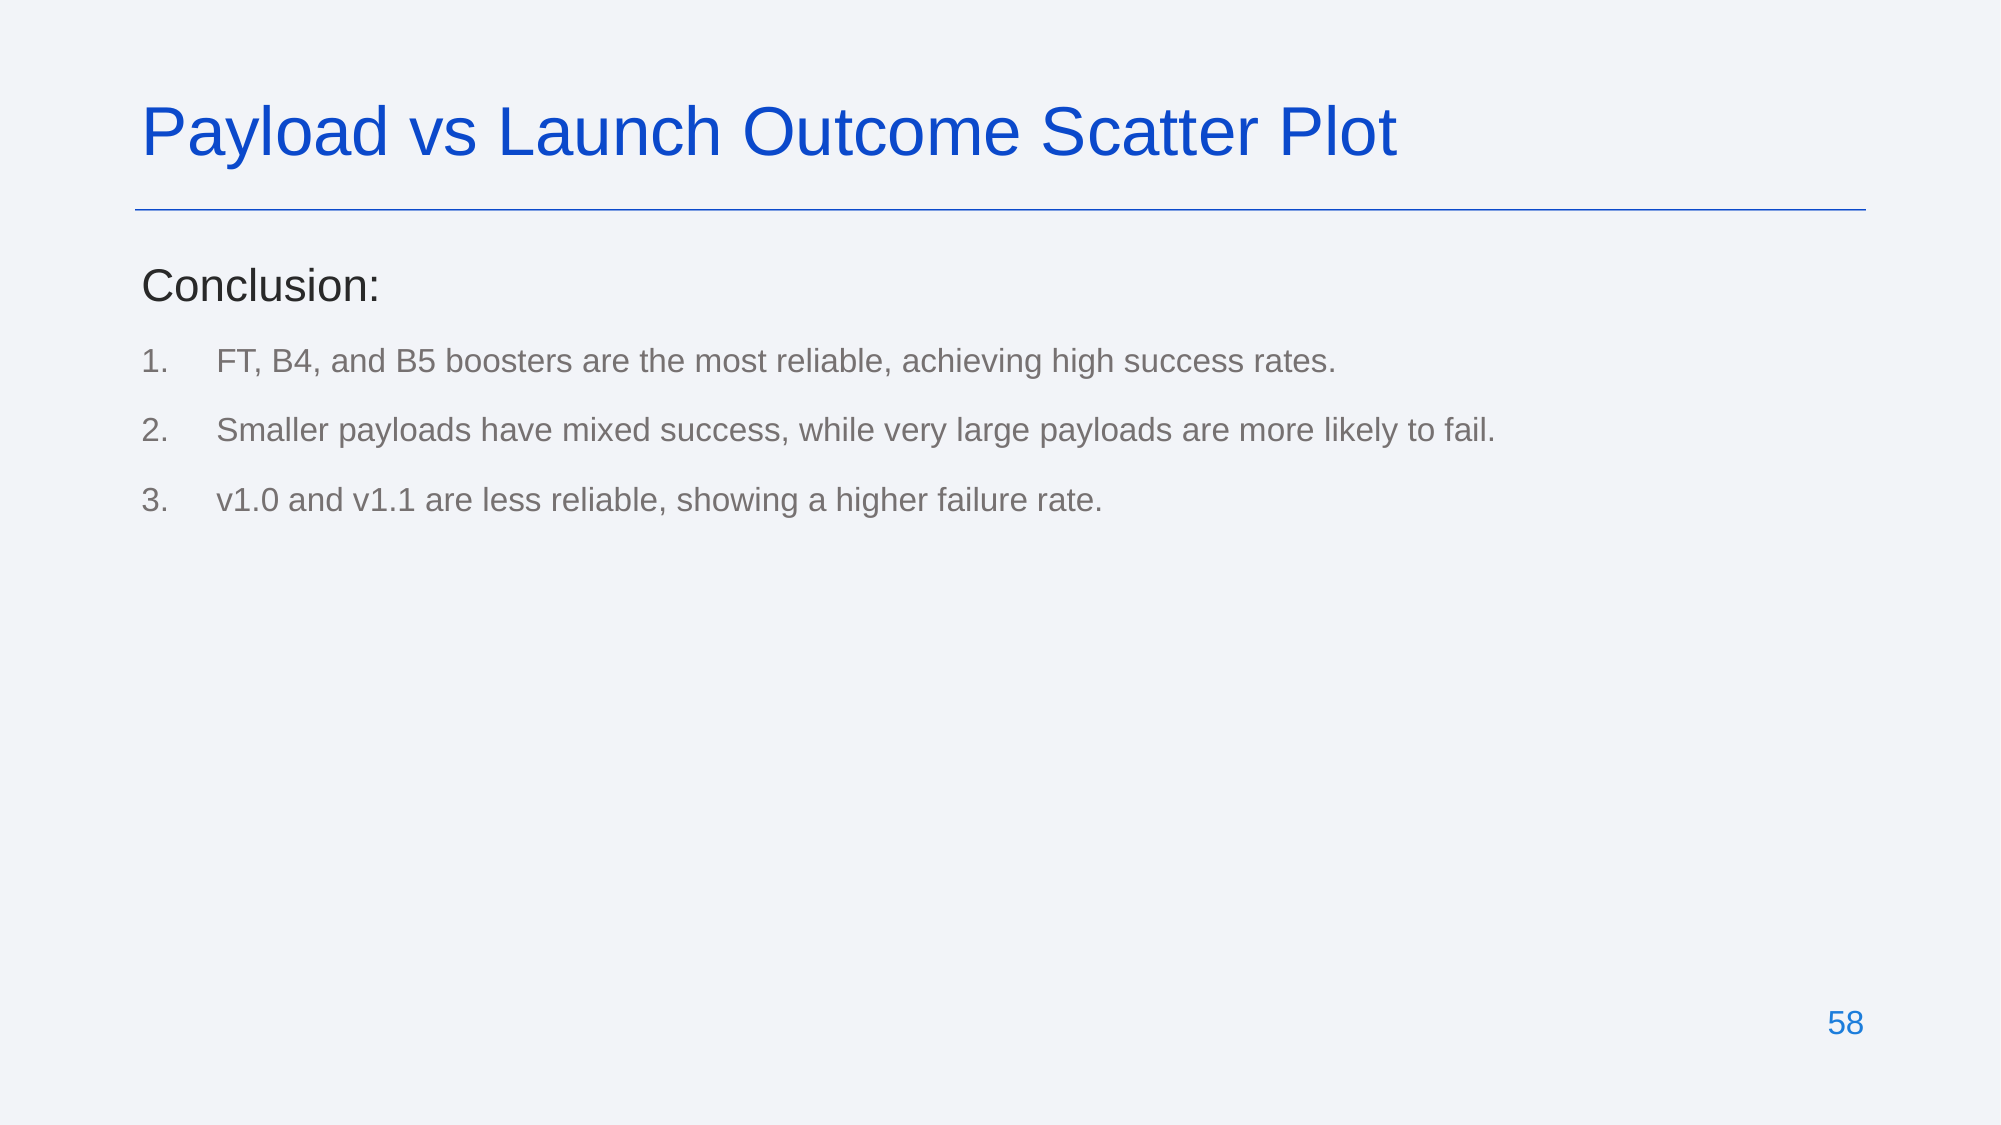

Payload vs Launch Outcome Scatter Plot
Conclusion:
FT, B4, and B5 boosters are the most reliable, achieving high success rates.
Smaller payloads have mixed success, while very large payloads are more likely to fail.
v1.0 and v1.1 are less reliable, showing a higher failure rate.
58